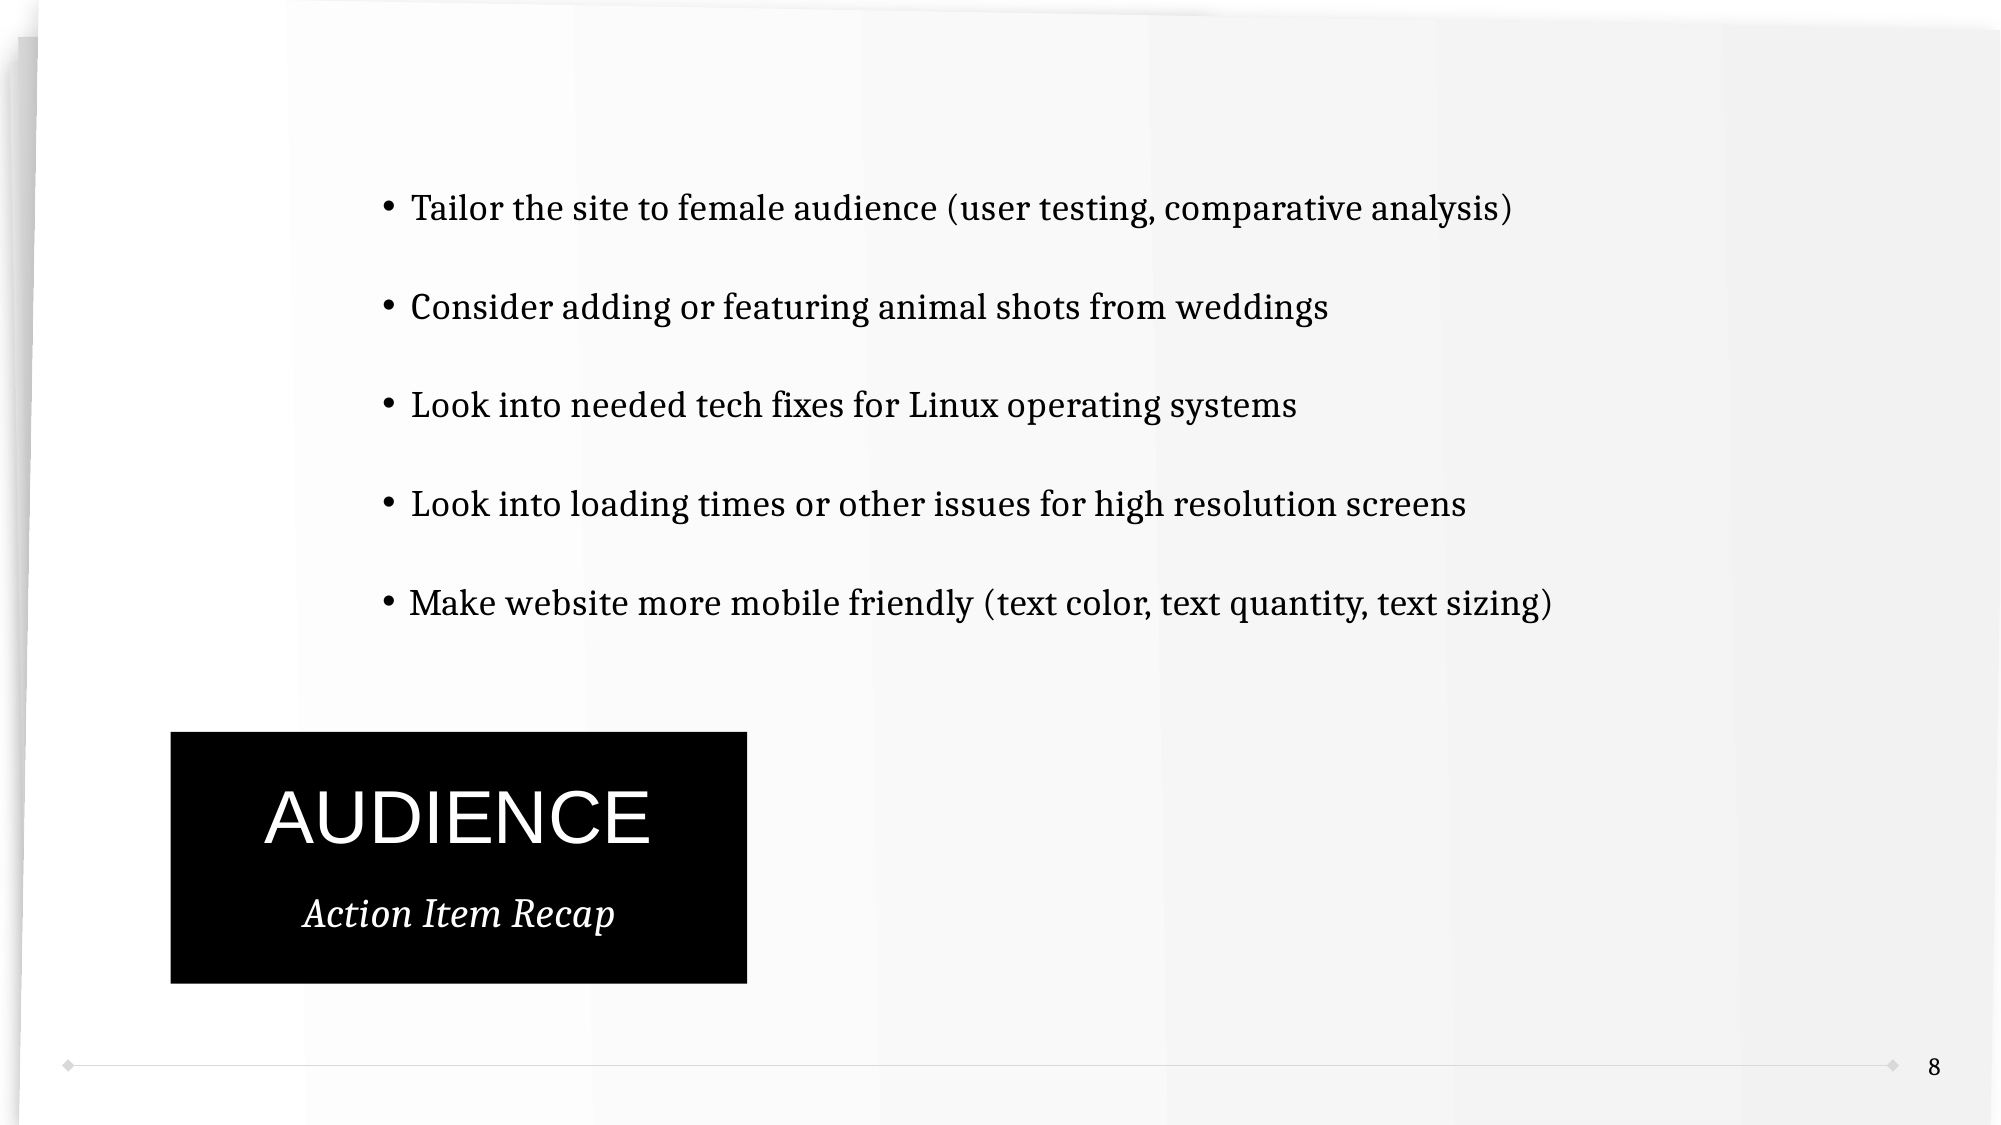

Tailor the site to female audience (user testing, comparative analysis)
Consider adding or featuring animal shots from weddings
Look into needed tech fixes for Linux operating systems
Look into loading times or other issues for high resolution screens
Make website more mobile friendly (text color, text quantity, text sizing)

AUDIENCE
Action Item Recap
8